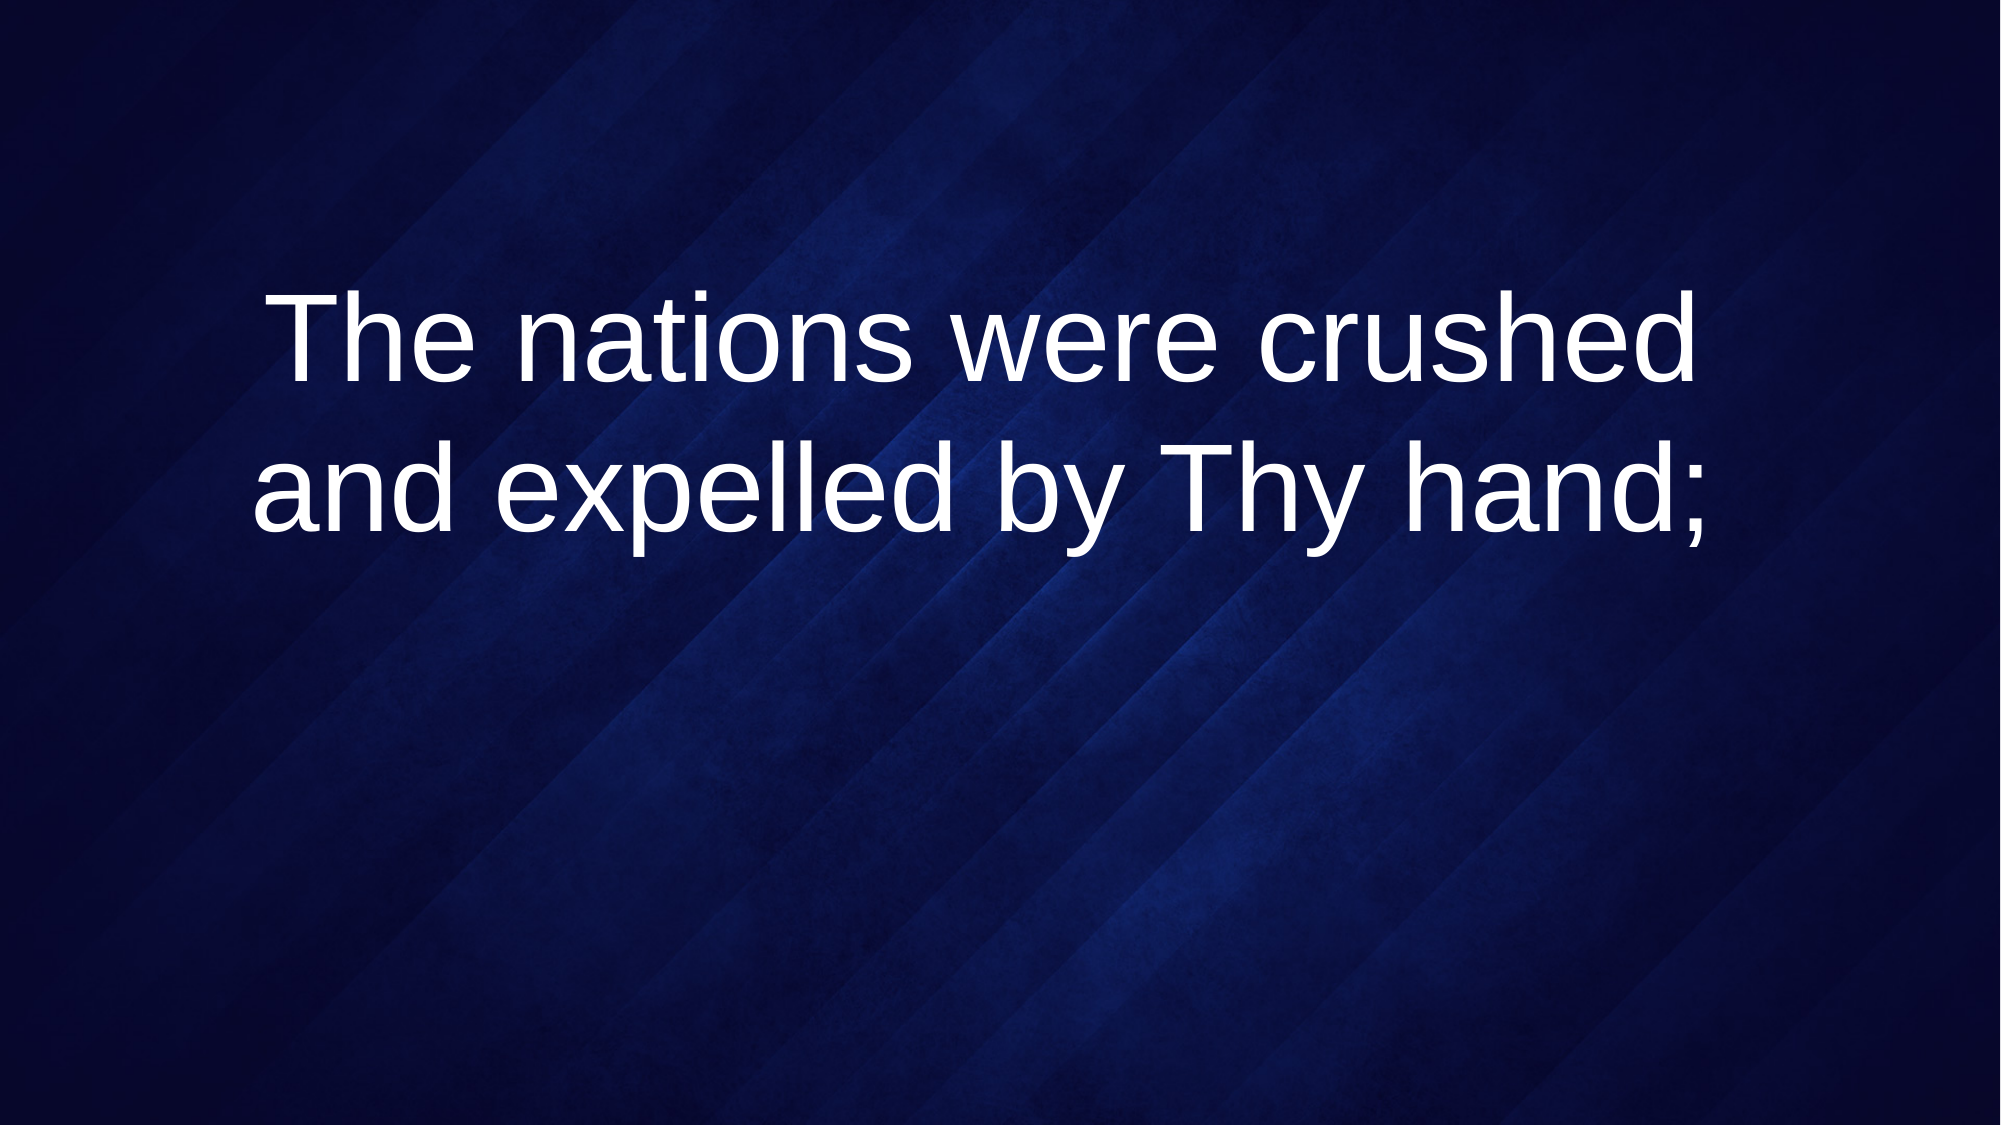

# The nations were crushed and expelled by Thy hand;